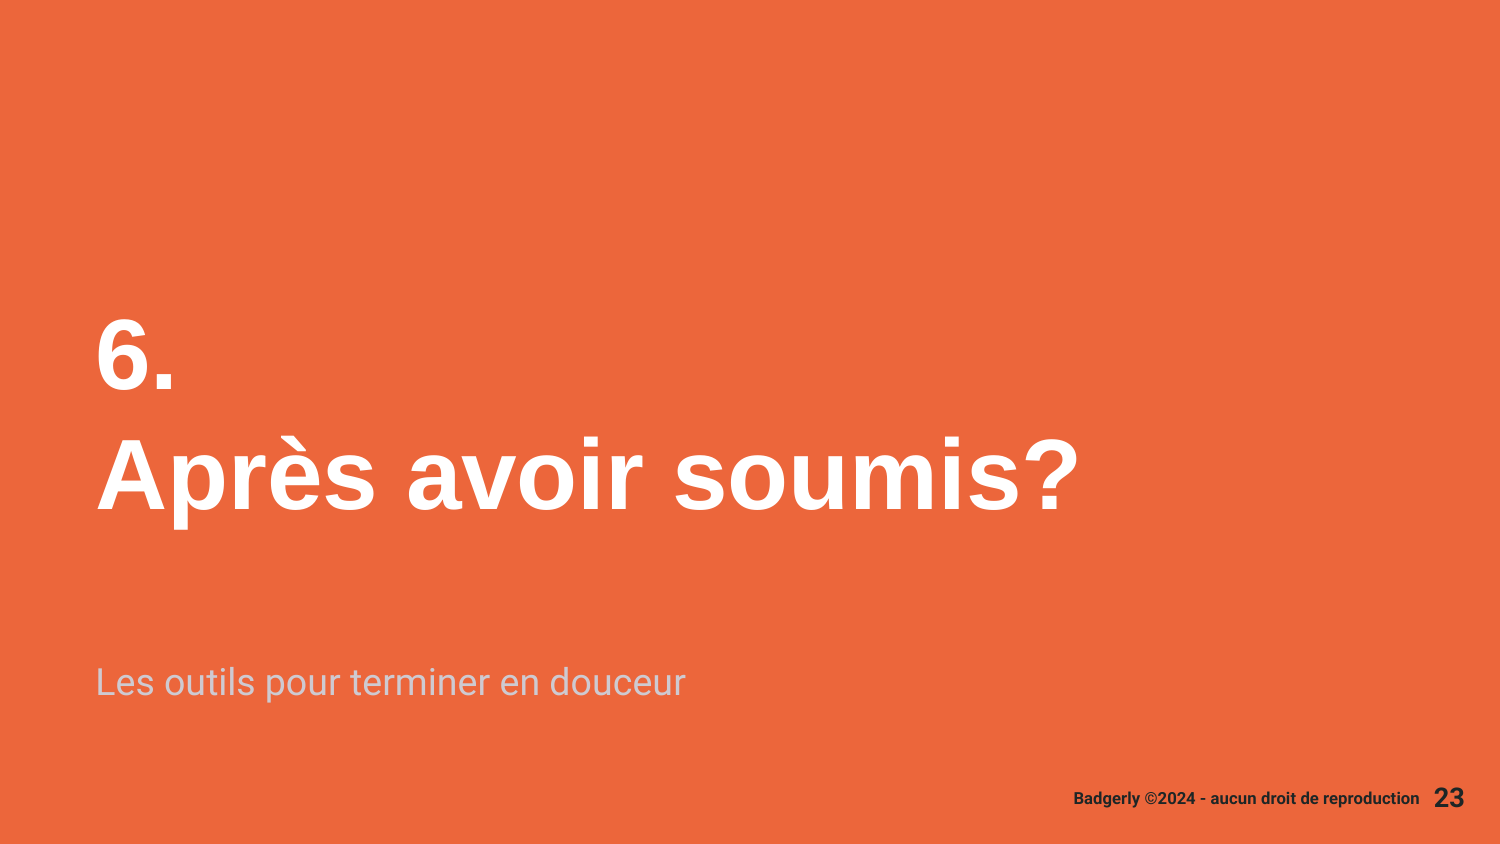

# 6.
Après avoir soumis?
Les outils pour terminer en douceur
23